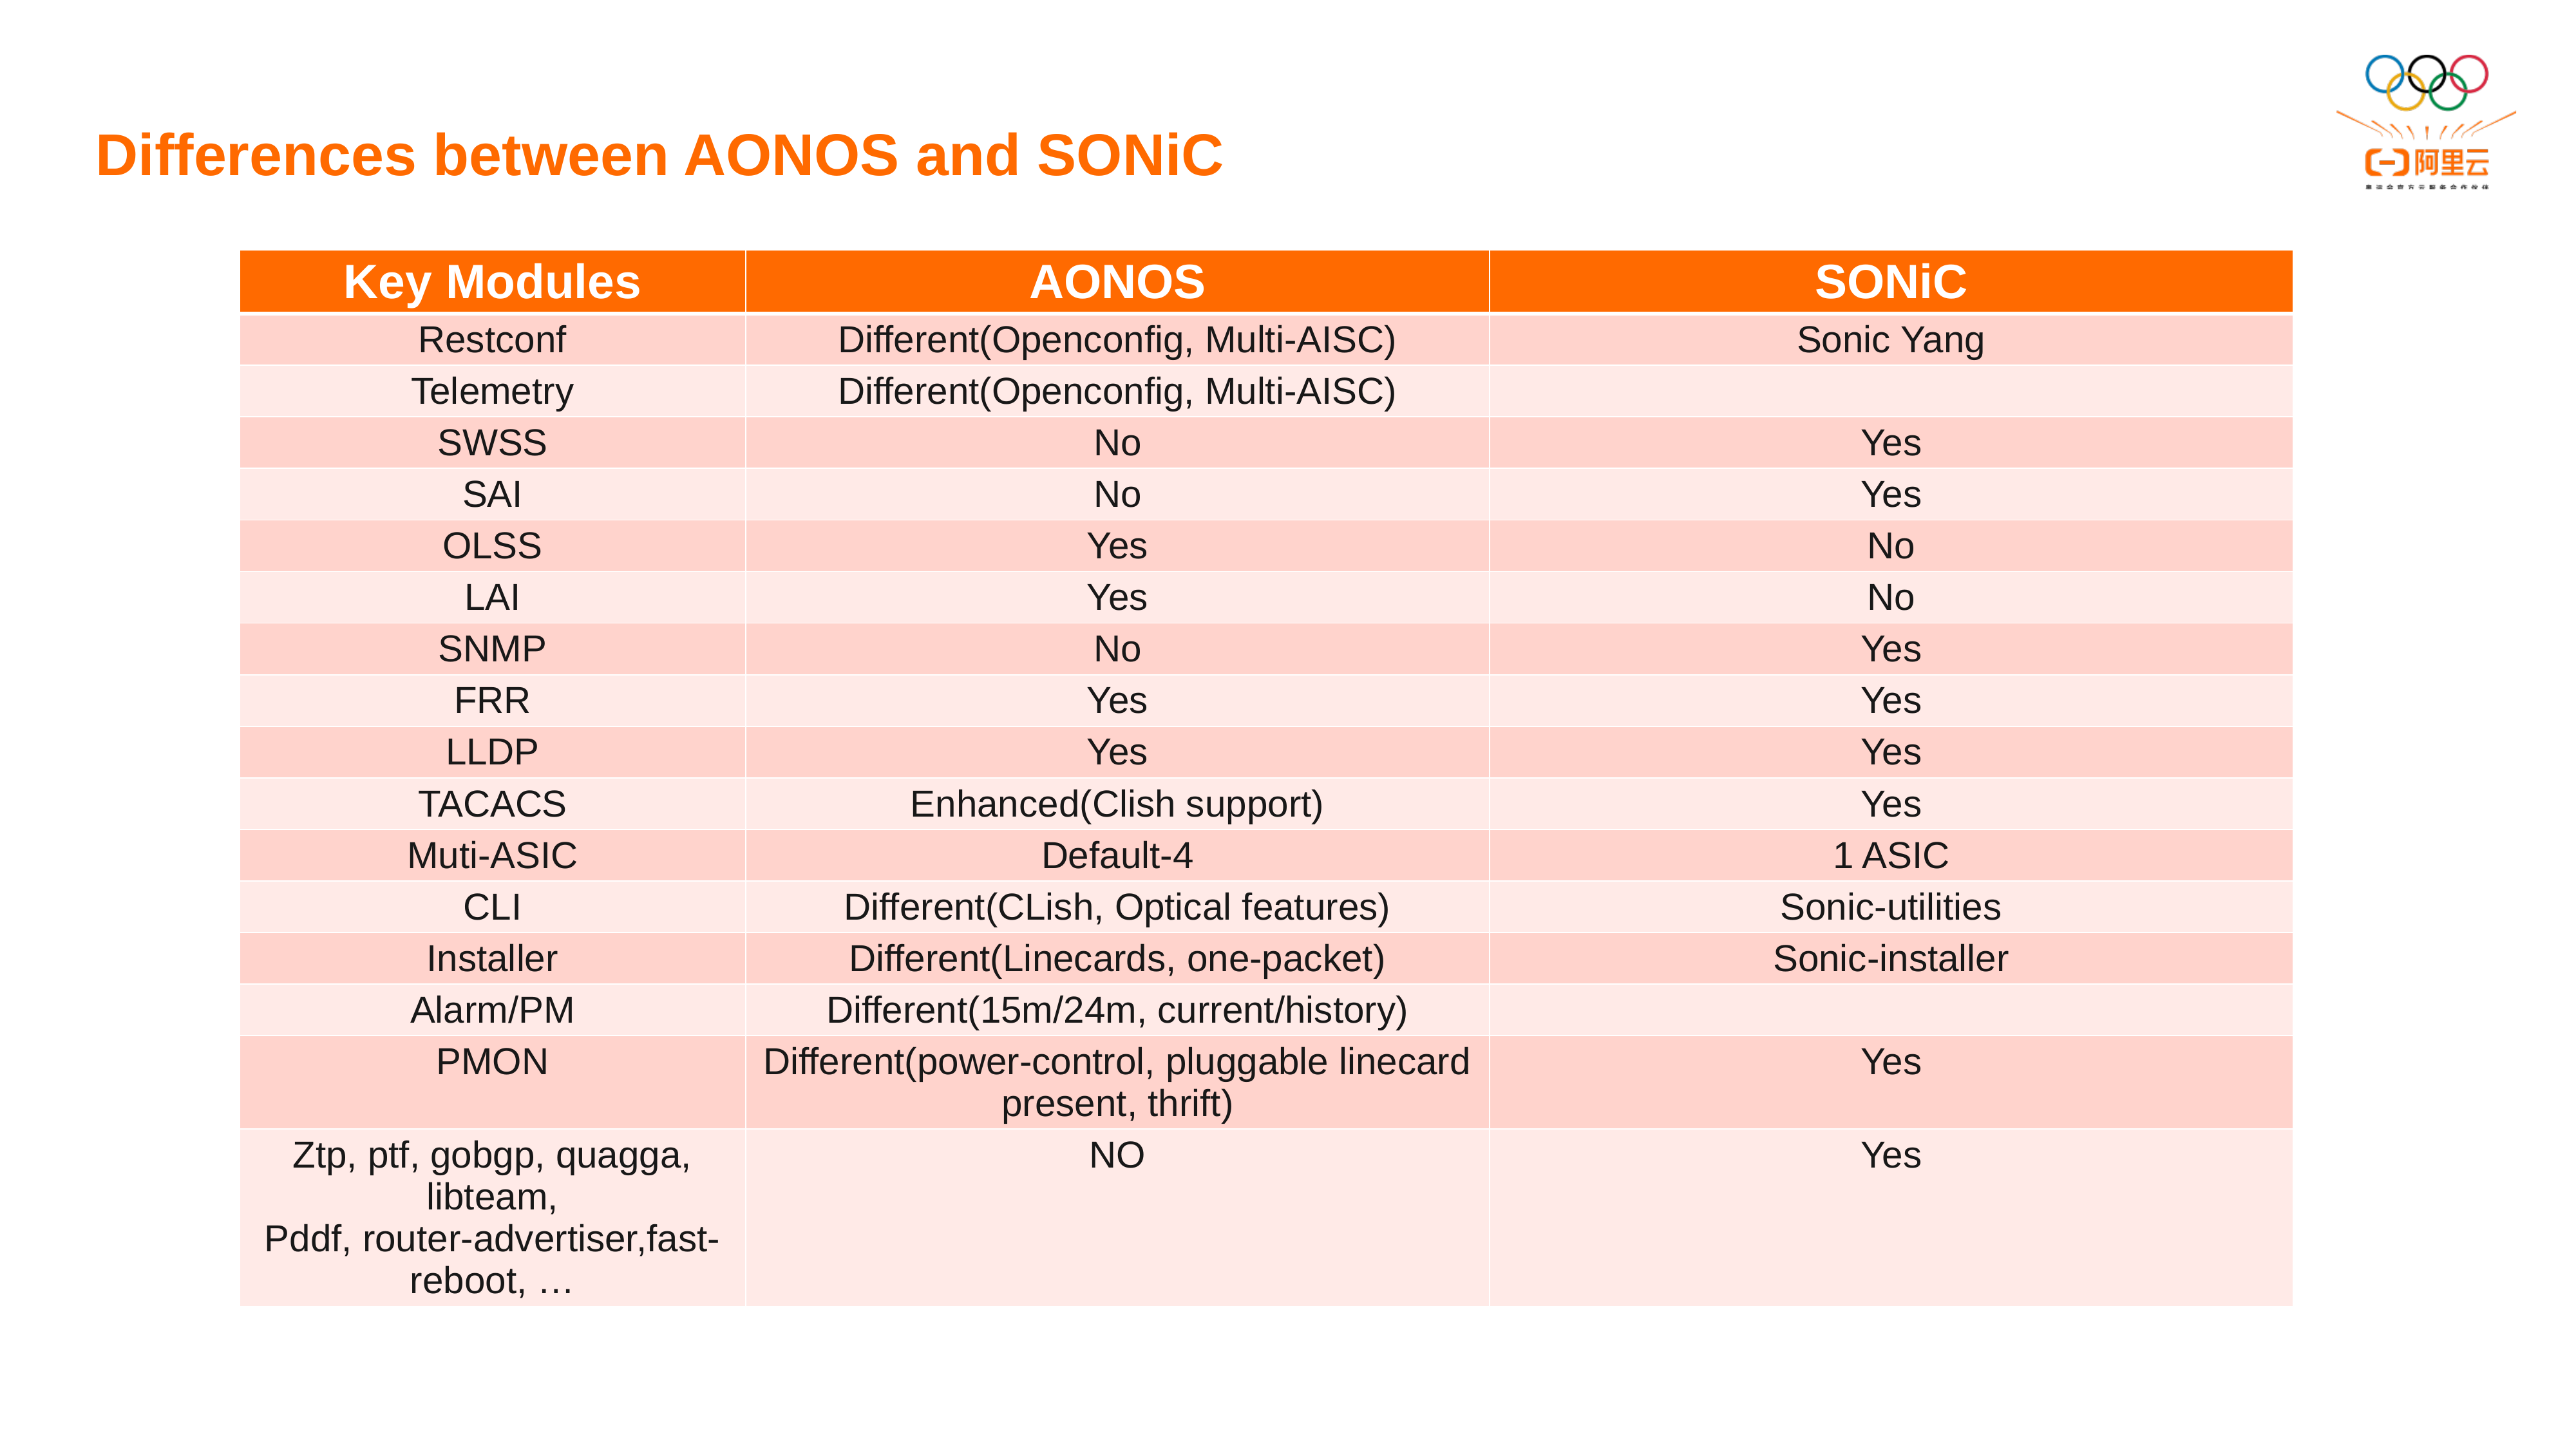

E6636BC20180234D78A0072836F0B3B062B9B207100DDB20A0D98F39B16C2BA34B43BC38C168AB0122592F0838465CEB921921FAF1D0ABC11BBFC26B7F4E1ADA24FB2EADD526949754C728F767A2439F9FD0E9157C626057A81A5197EE01DCA8DD06229F4E3

E6636BC20180234D78A0072836F0B99012B9B2041CBB0BD0AED9843CB1E92B759B4BB3387161DB0A22092008384687EBAD09218A11D00BB11BBFC253752E1BD324F50EAD8127E48704882AE76E224046D963E4B175990FA048DEA195FADFAC88D9862B9F9E3

E6636BC20180234D78A0072836F0BE8092B9B20C1995FBB0AAD98B33B1032B25BB4EBB387163FB0F22C92E08384670EB2809215AC1D0FBA11BBFC2437A1E1FD724F5F8AD632564B7B4FF2ED7684240538A9CE0BE76481F81688BF19F28E95C98DFE620900E3

E6636BC20180234D78A0072836F0BC5042B9B2071914ABA0AFD98A36B1312BA09B46B338D169DB042219260838466CEBCA09217A11D0EBD11BBFC21D70AE1BD124F79CADC02084A7F49B2BF76E924D54EB27EF457D2D6E7658AE919C47F25C58DA8624926E3

E6636BC20180234D78A0072836F0B1F0B2B9B20C194F3BB0ADD98331B1C62B51CB43B838C16E8B0E22C92408C8468EEBE509210AC1D04BD11BBFC228762E2FD824FCBAAD1124B6E784AF2DE761024E5537DCE27771BF55E7D8EF319F2F7D5C28DEE626942E3

E6636BC20180234D78A0072836F0BEC032B9B20719E7ABD0A4D98930B1B12B712B41B8383169AB0722192908C8467AEB500921AA91D06BC11BBFC236721E20D524FF49AD4320F65744DB2EA767924C574BB3E271732605D208AA119547C05C28DCF62D9E0E3

BBAAD9C20180234D78A0072836F0BEB0A2B9B20717BF5B50A1D98E36B16E2BDC2B48B738416E8B0422992108C846F1EB2509212A91D00B411BBFC22F7A6E20DE24FBB2AD282396A794102E77610245D68834E33C7702237E98EFE19E350F4C08DBF625930E3
# Differences between AONOS and SONiC
| Key Modules | AONOS | SONiC |
| --- | --- | --- |
| Restconf | Different(Openconfig, Multi-AISC) | Sonic Yang |
| Telemetry | Different(Openconfig, Multi-AISC) |  |
| SWSS | No | Yes |
| SAI | No | Yes |
| OLSS | Yes | No |
| LAI | Yes | No |
| SNMP | No | Yes |
| FRR | Yes | Yes |
| LLDP | Yes | Yes |
| TACACS | Enhanced(Clish support) | Yes |
| Muti-ASIC | Default-4 | 1 ASIC |
| CLI | Different(CLish, Optical features) | Sonic-utilities |
| Installer | Different(Linecards, one-packet) | Sonic-installer |
| Alarm/PM | Different(15m/24m, current/history) |  |
| PMON | Different(power-control, pluggable linecard present, thrift) | Yes |
| Ztp, ptf, gobgp, quagga, libteam, Pddf, router-advertiser,fast-reboot, … | NO | Yes |